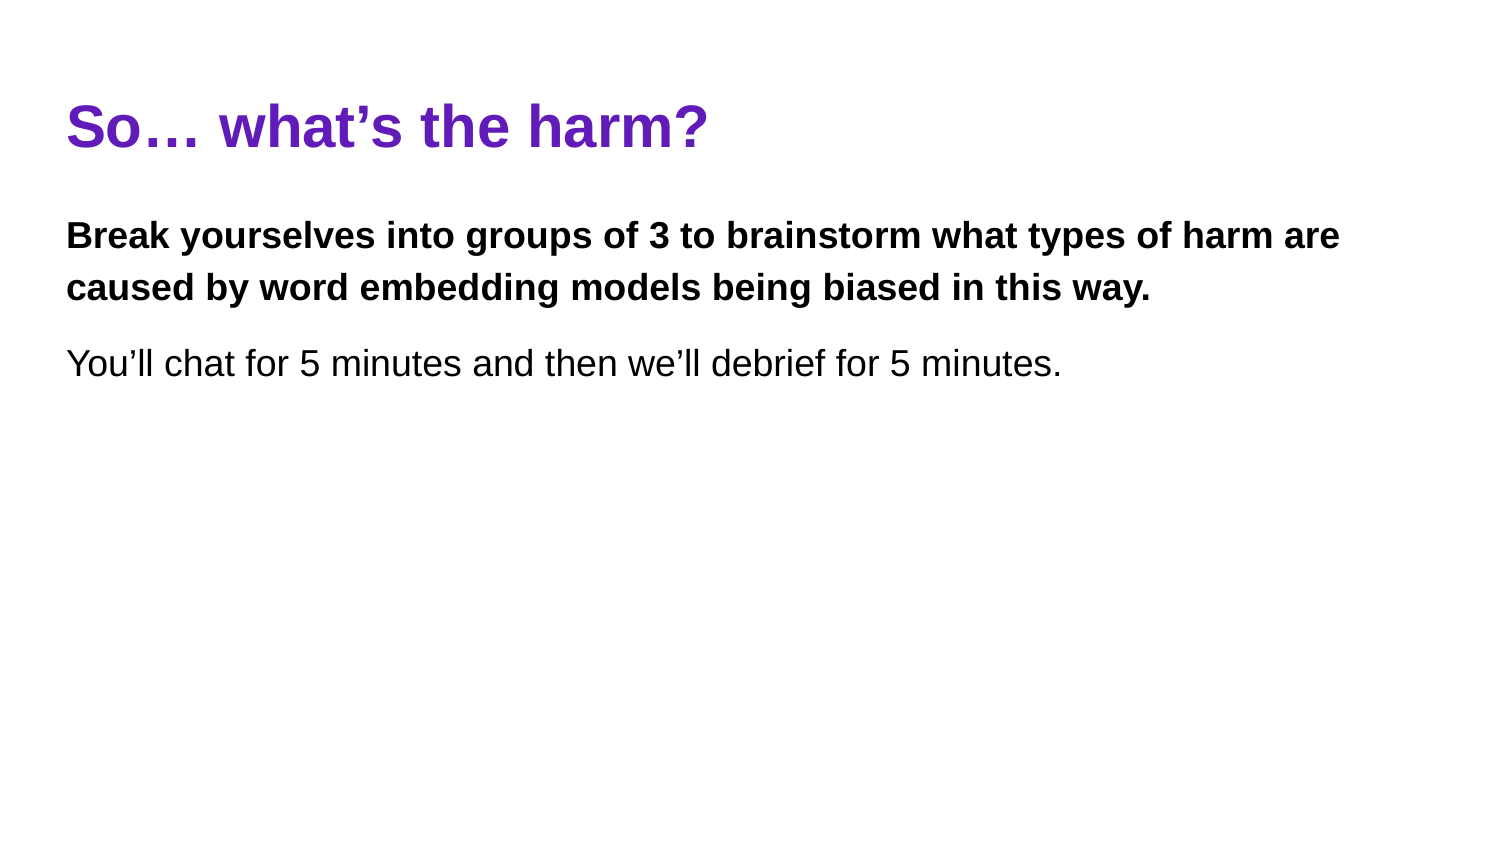

# So… what’s the harm?
Break yourselves into groups of 3 to brainstorm what types of harm are caused by word embedding models being biased in this way.
You’ll chat for 5 minutes and then we’ll debrief for 5 minutes.